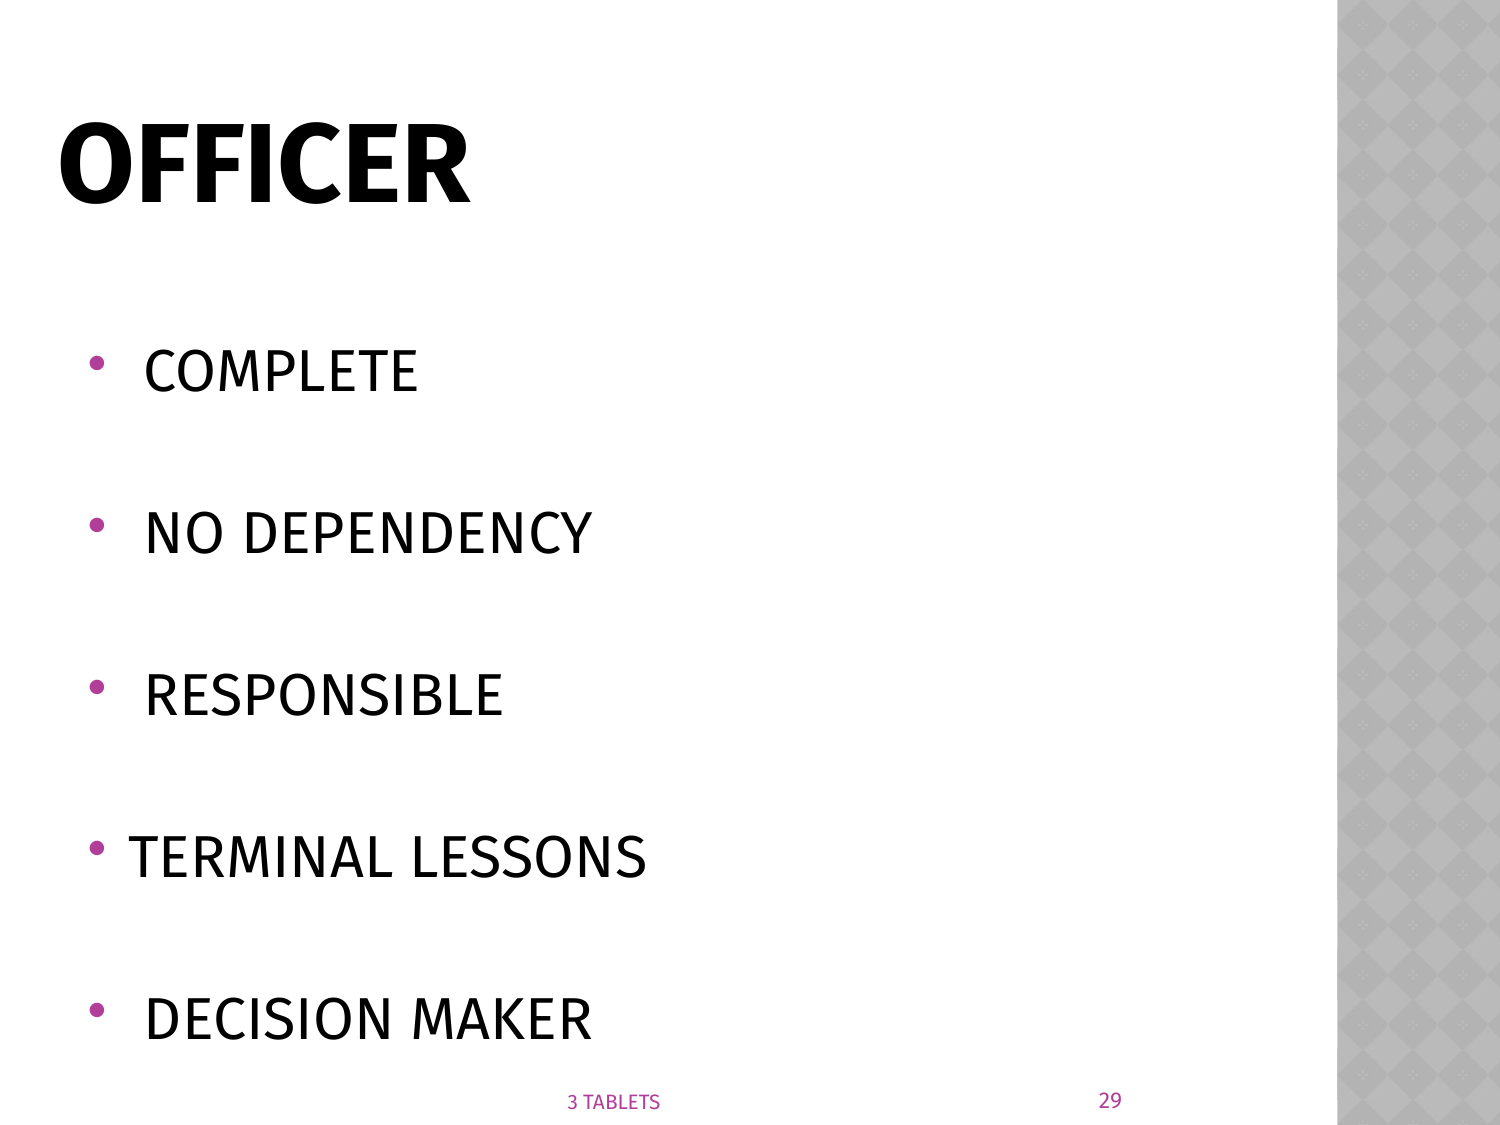

# OFFICER

 COMPLETE

 NO DEPENDENCY

 RESPONSIBLE

TERMINAL LESSONS

 DECISION MAKER

29
3 TABLETS